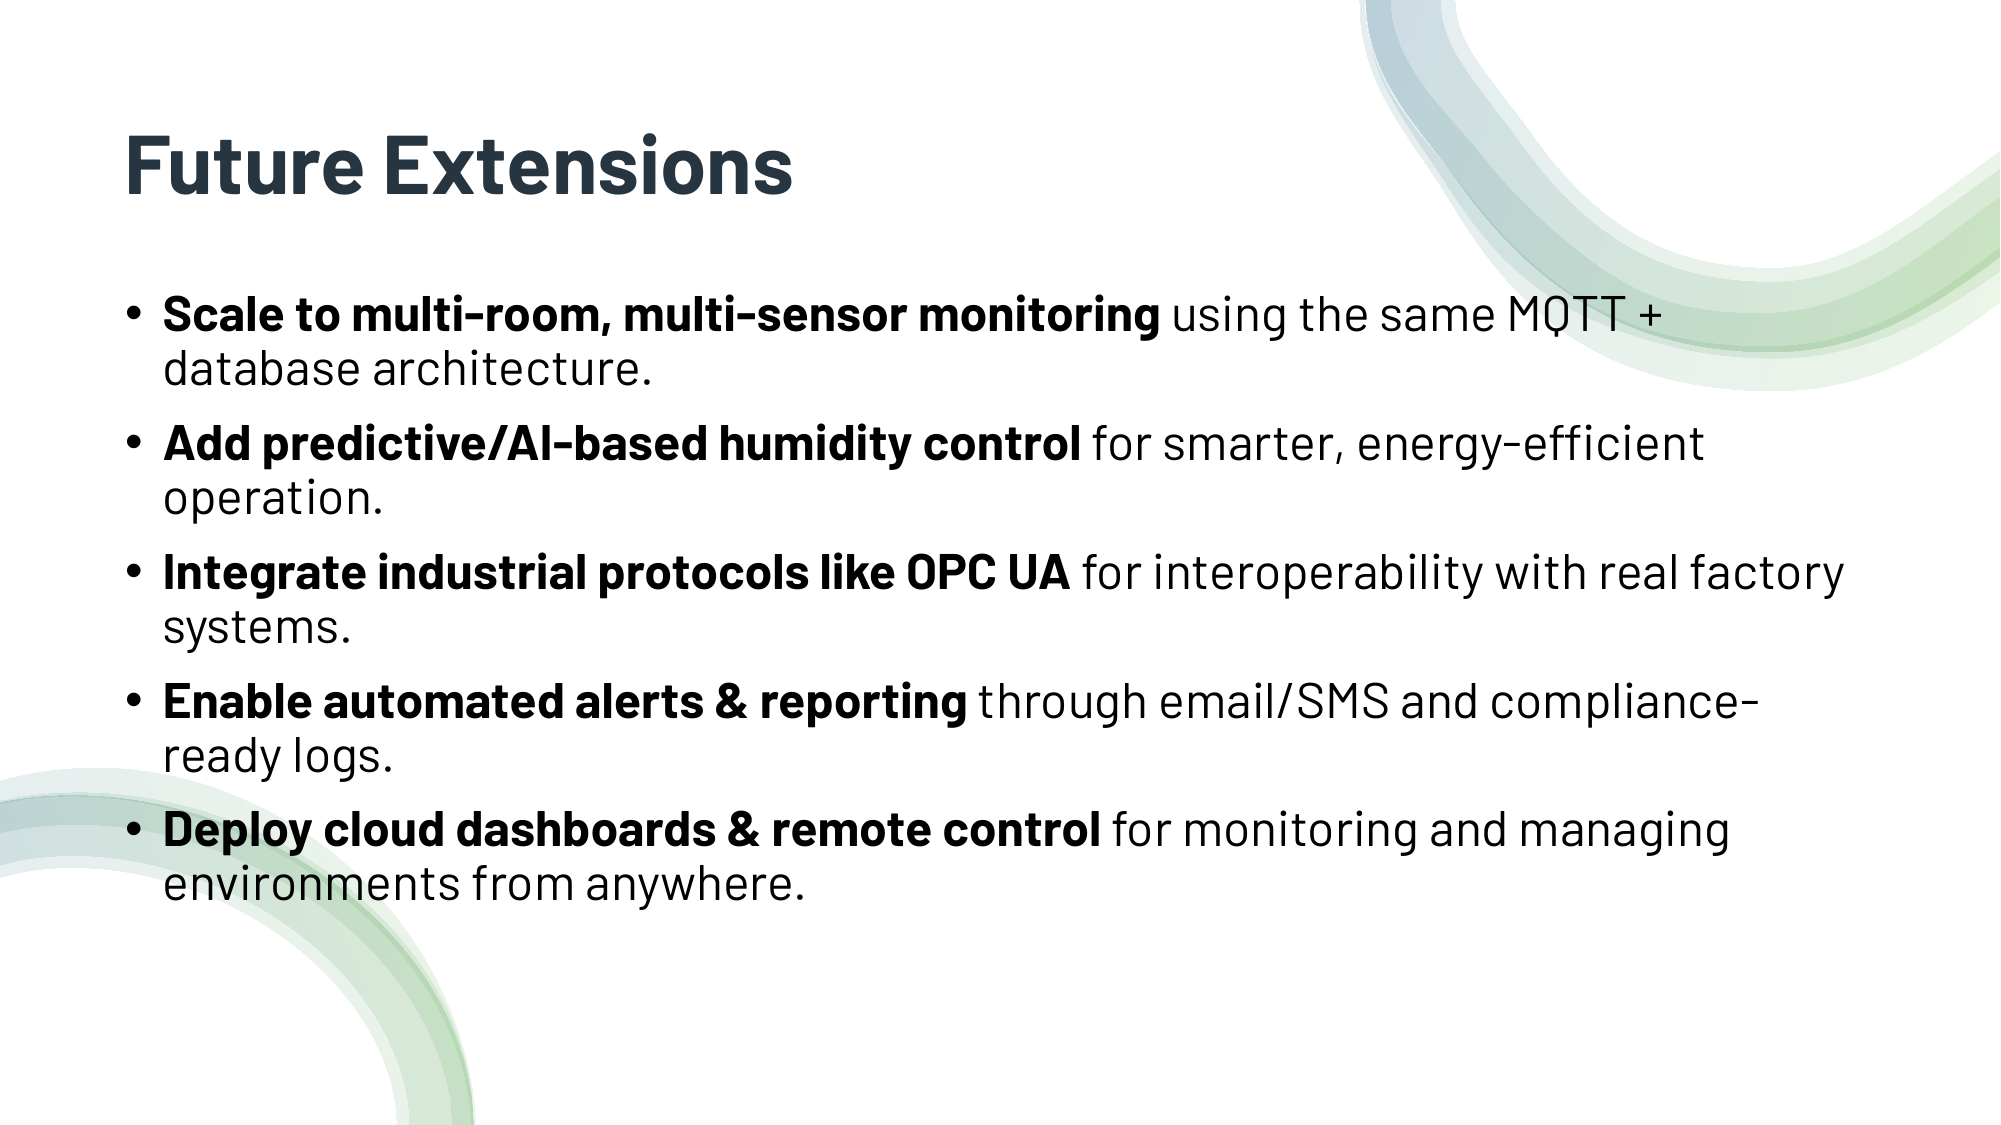

# Future Extensions
Scale to multi-room, multi-sensor monitoring using the same MQTT + database architecture.
Add predictive/AI-based humidity control for smarter, energy-efficient operation.
Integrate industrial protocols like OPC UA for interoperability with real factory systems.
Enable automated alerts & reporting through email/SMS and compliance-ready logs.
Deploy cloud dashboards & remote control for monitoring and managing environments from anywhere.

21